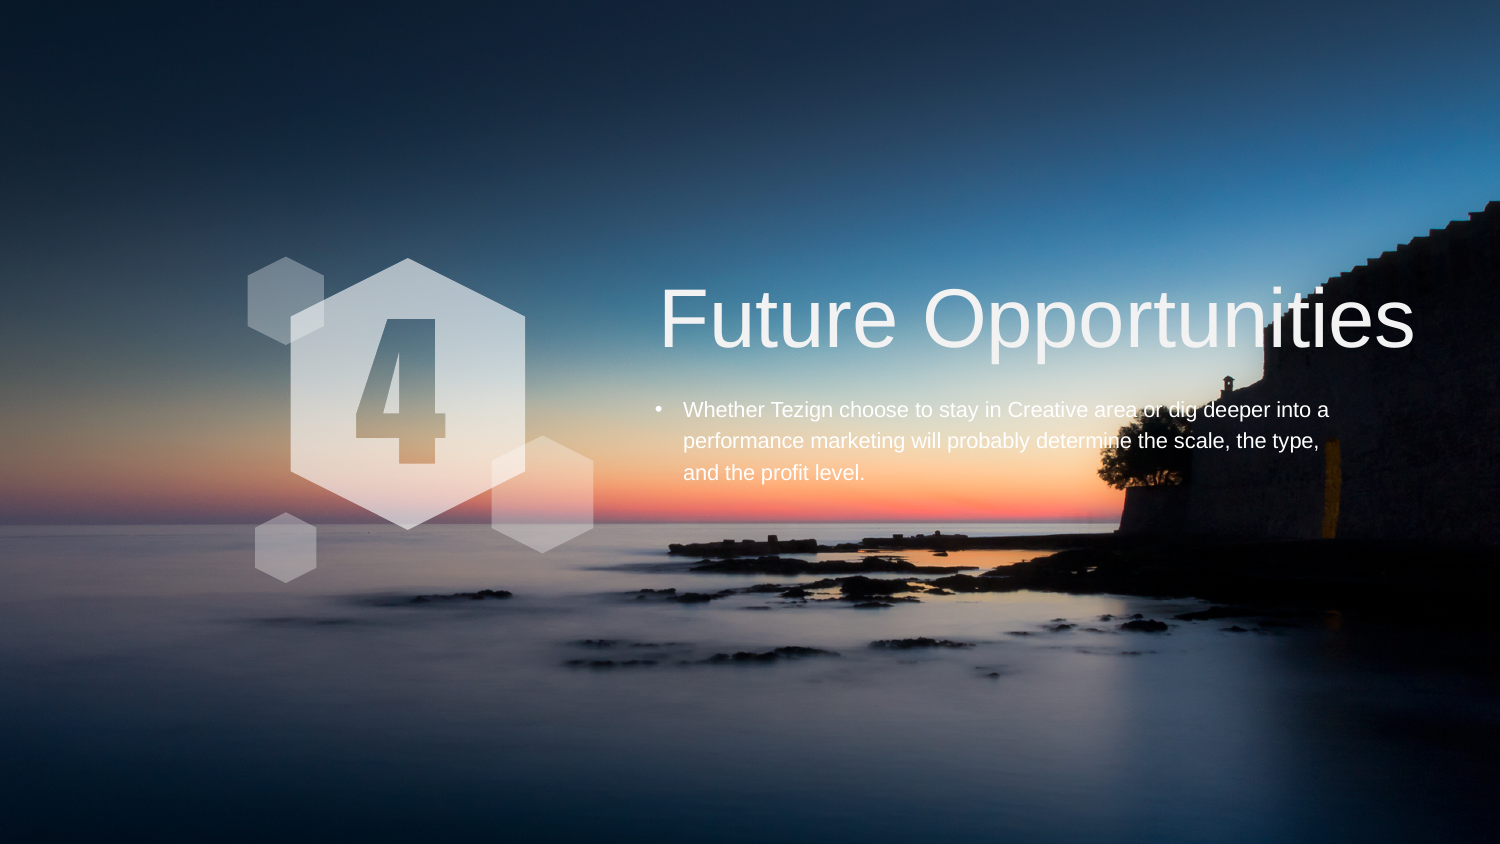

Future Opportunities

Whether Tezign choose to stay in Creative area or dig deeper into a performance marketing will probably determine the scale, the type, and the profit level.